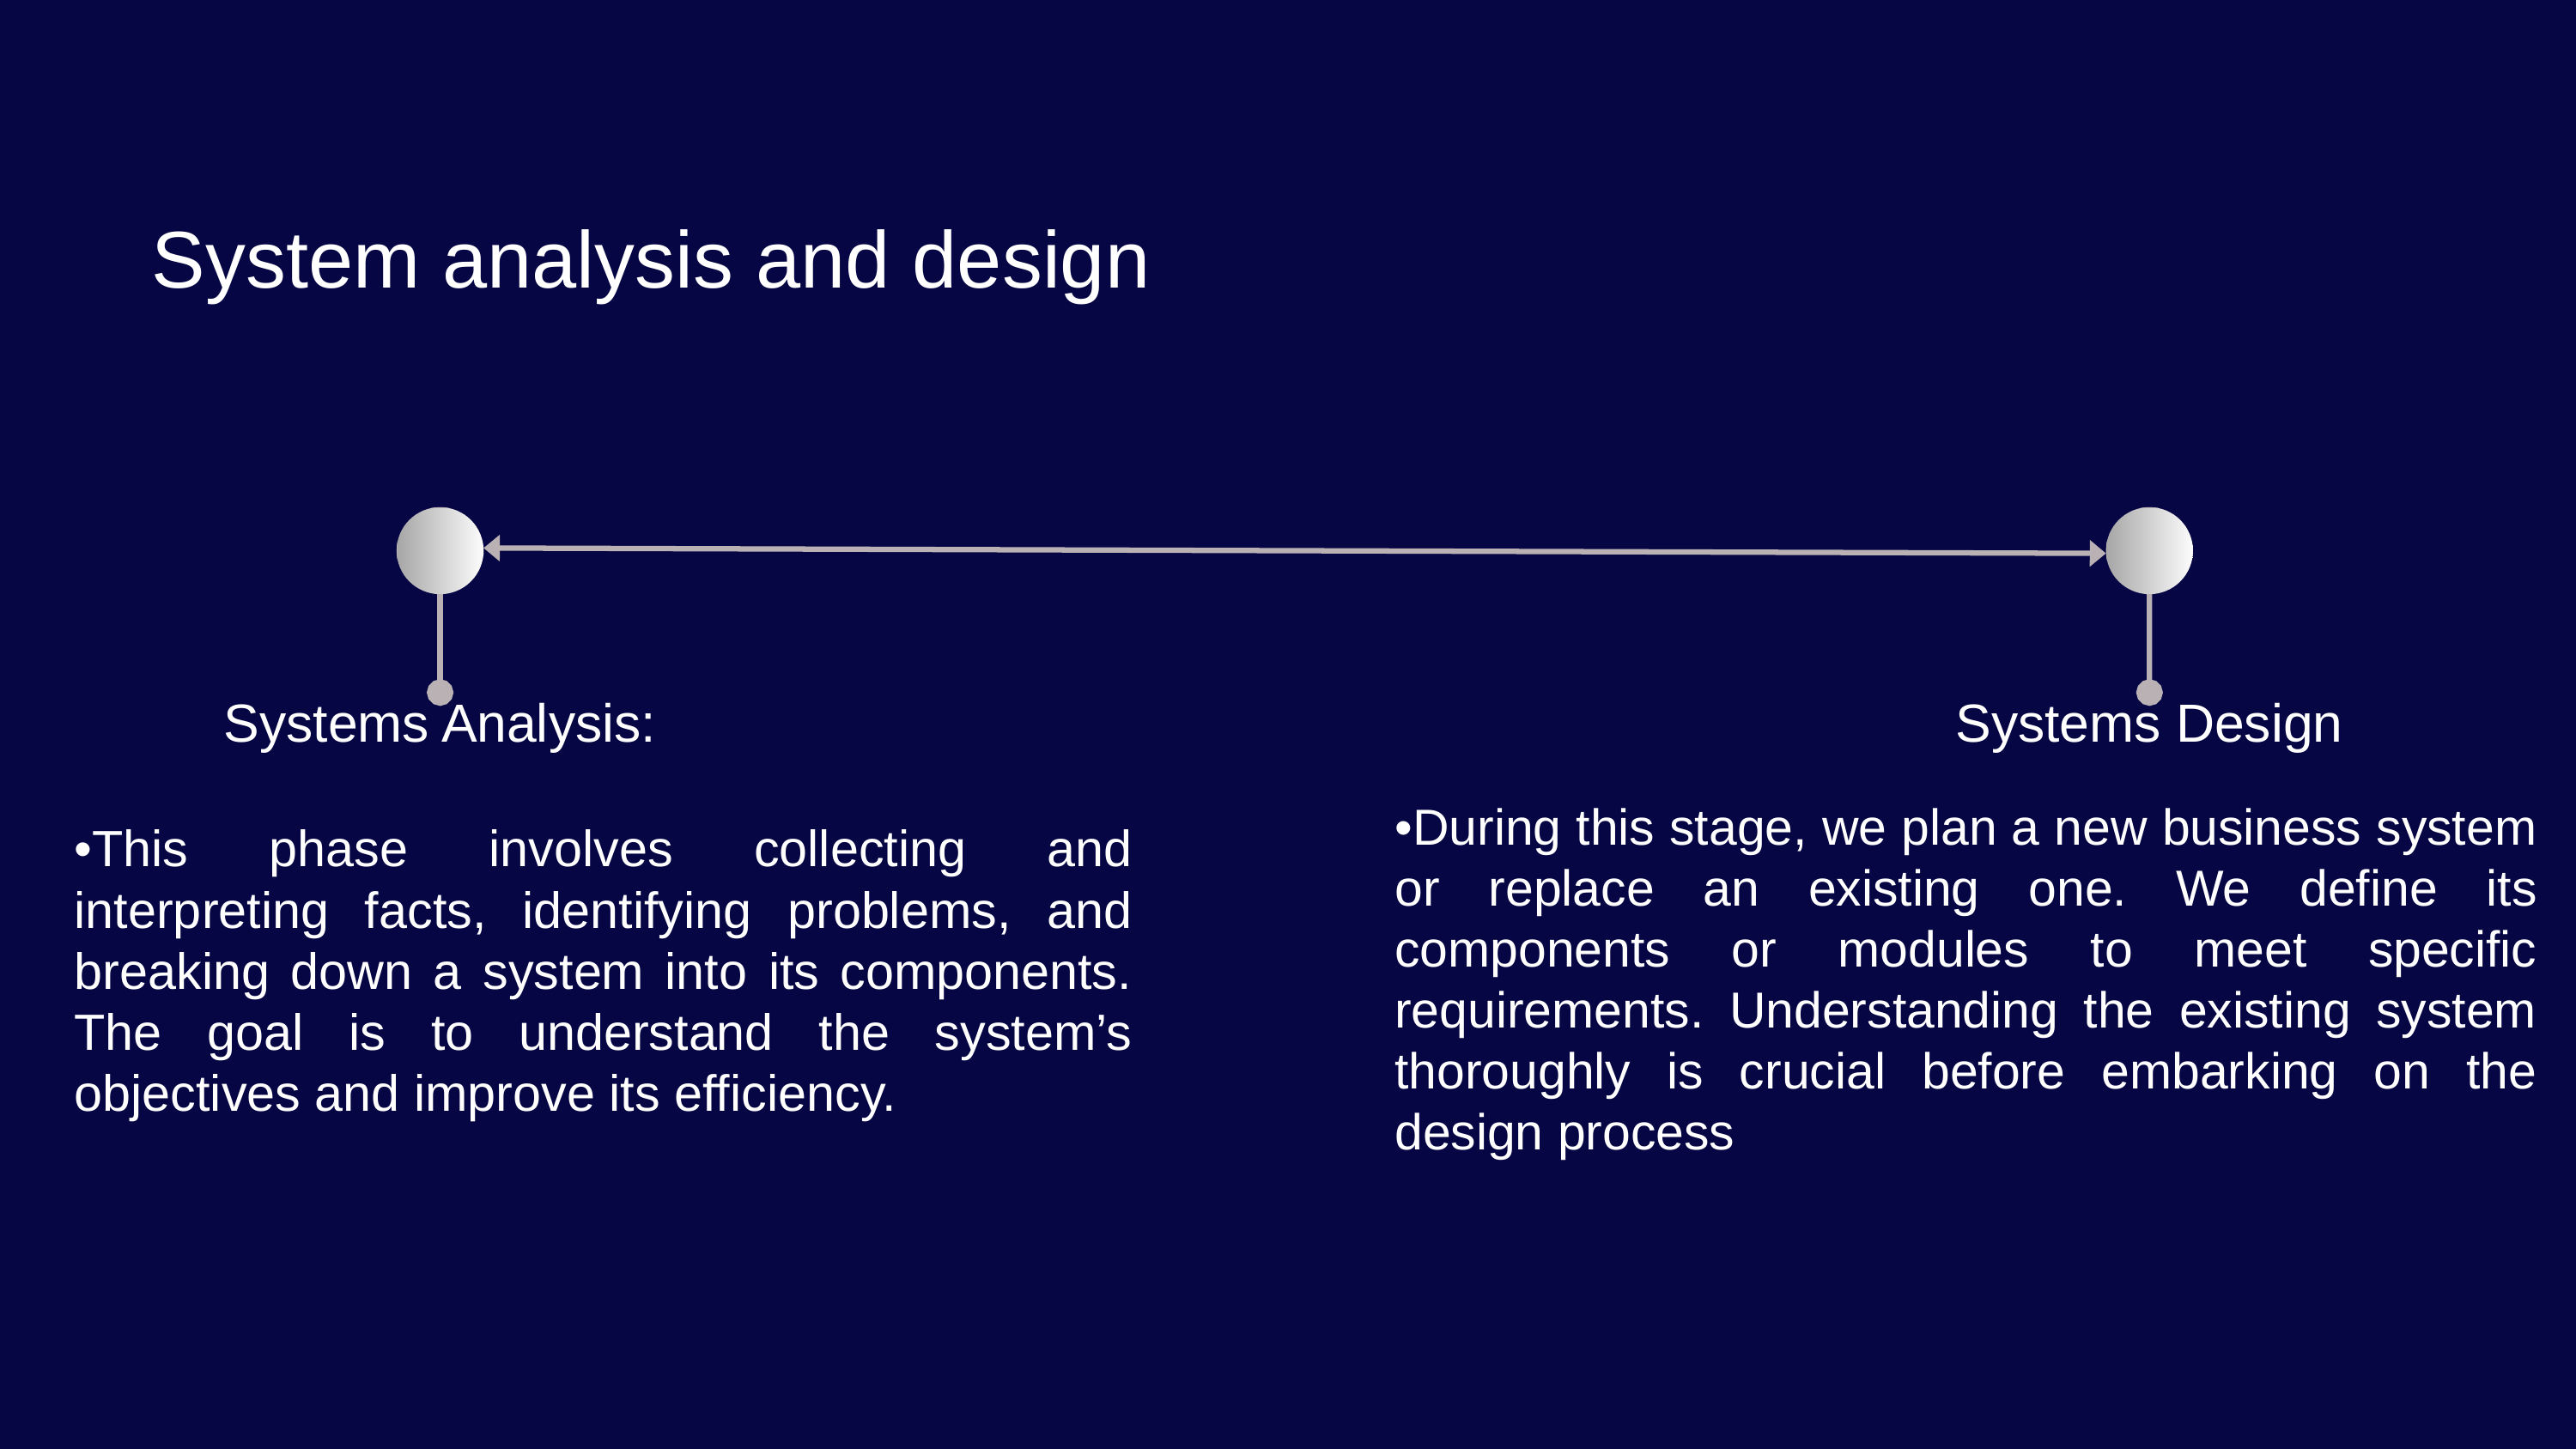

System analysis and design

Systems Analysis:

Systems Design

•During this stage, we plan a new business system or replace an existing one. We define its components or modules to meet specific requirements. Understanding the existing system thoroughly is crucial before embarking on the design process

•This phase involves collecting and interpreting facts, identifying problems, and breaking down a system into its components. The goal is to understand the system’s objectives and improve its efficiency.